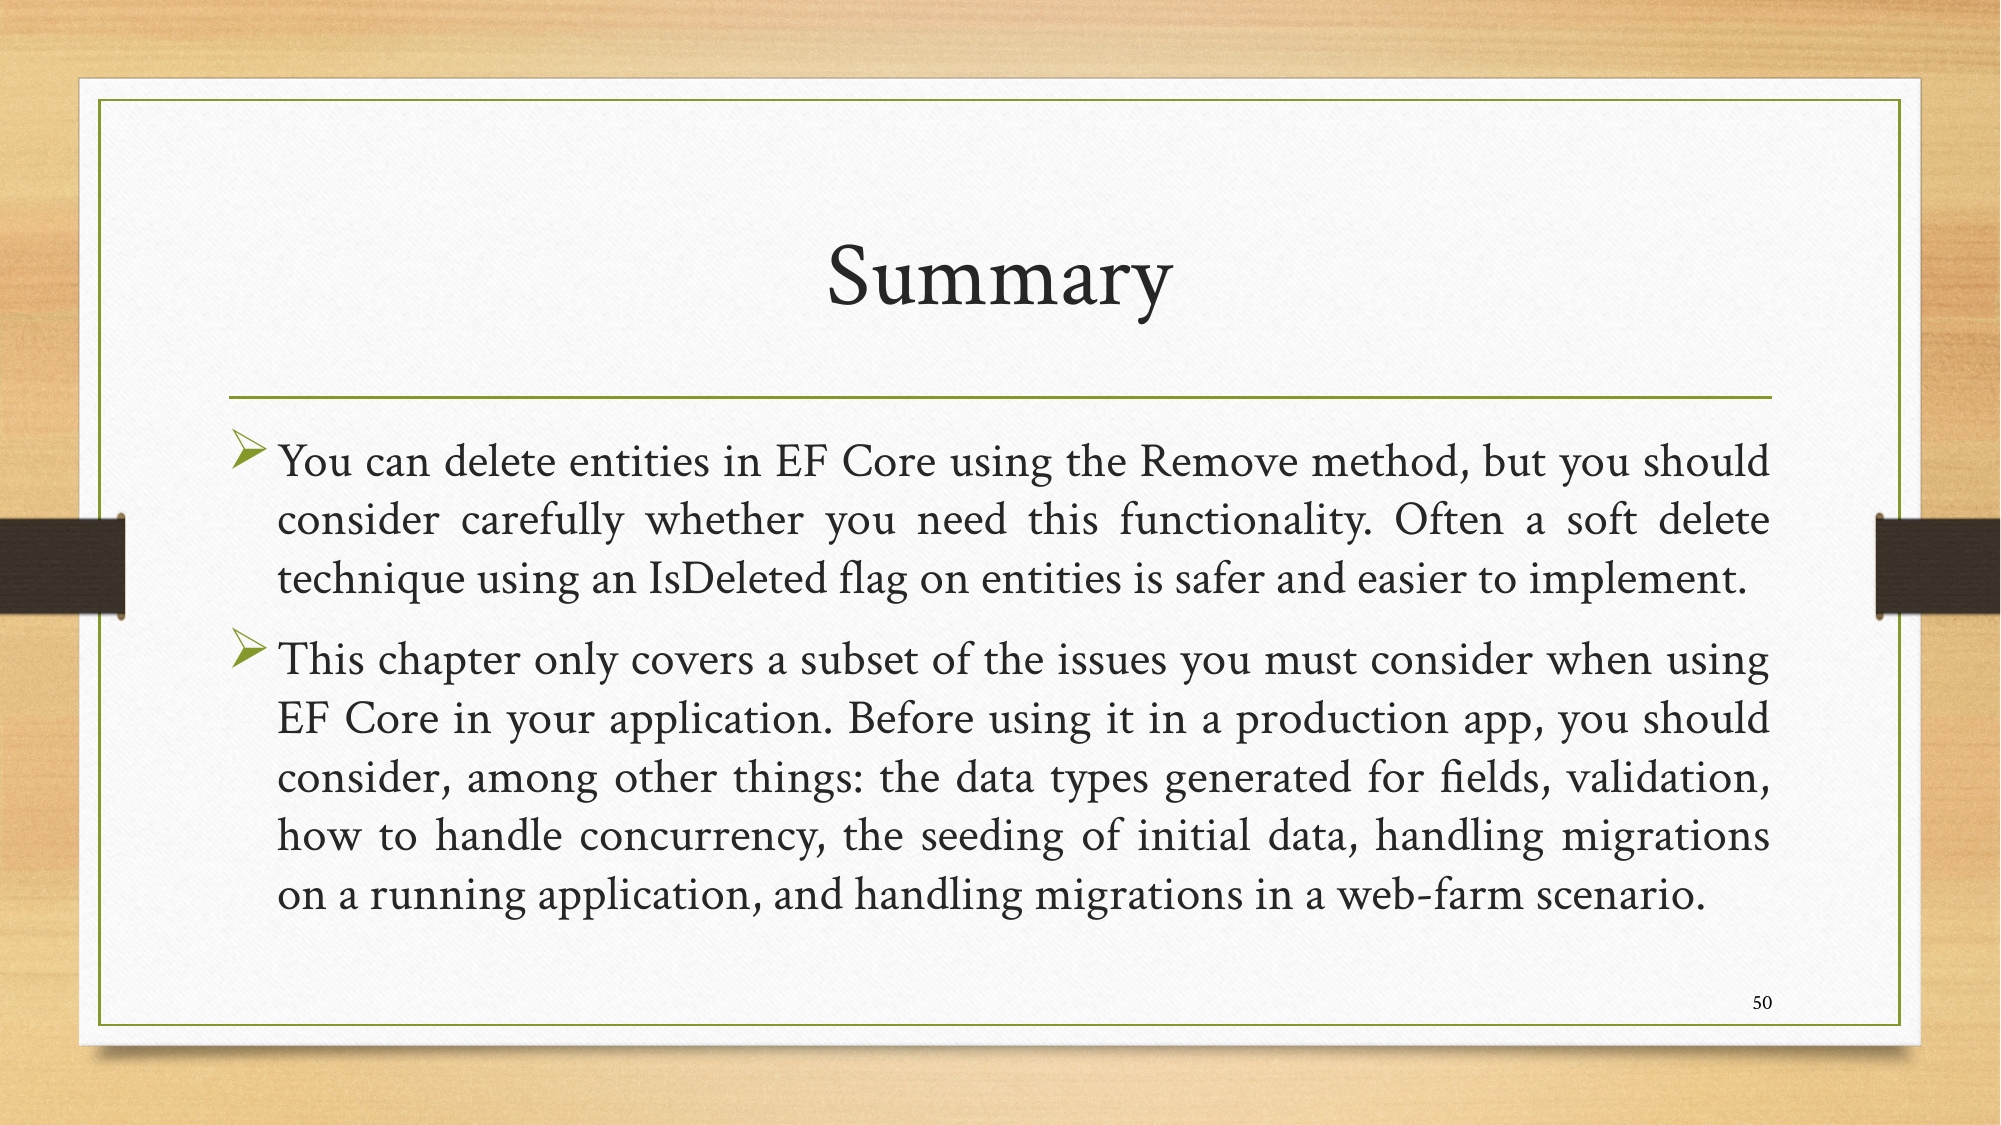

# Summary
You can delete entities in EF Core using the Remove method, but you should consider carefully whether you need this functionality. Often a soft delete technique using an IsDeleted flag on entities is safer and easier to implement.
This chapter only covers a subset of the issues you must consider when using EF Core in your application. Before using it in a production app, you should consider, among other things: the data types generated for fields, validation, how to handle concurrency, the seeding of initial data, handling migrations on a running application, and handling migrations in a web-farm scenario.
50